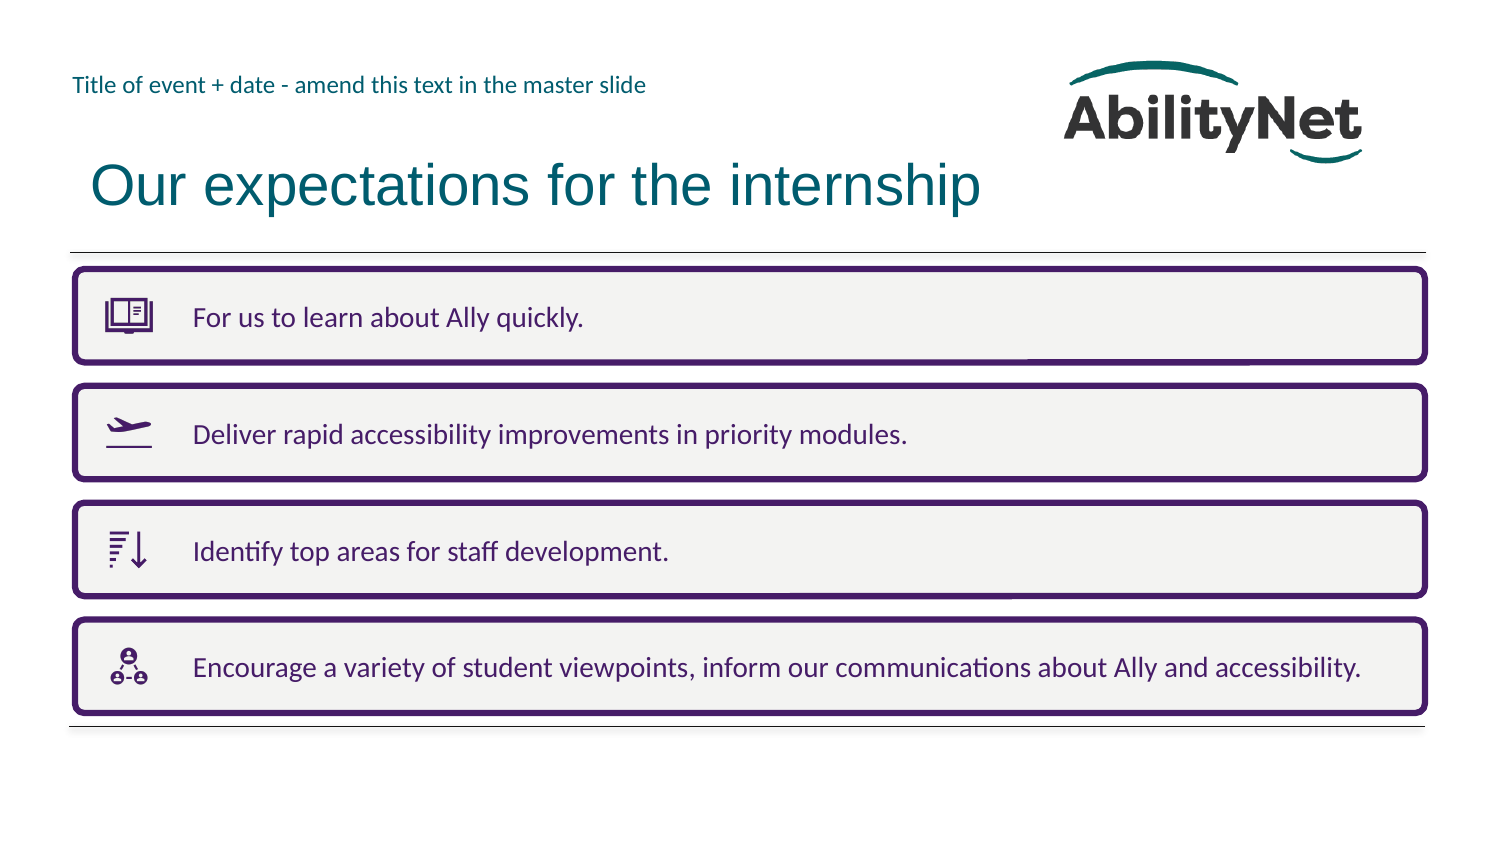

# Our expectations for the internship
For us to learn about Ally quickly.
Deliver rapid accessibility improvements in priority modules.
Identify top areas for staff development.
Encourage a variety of student viewpoints, inform our communications about Ally and accessibility.